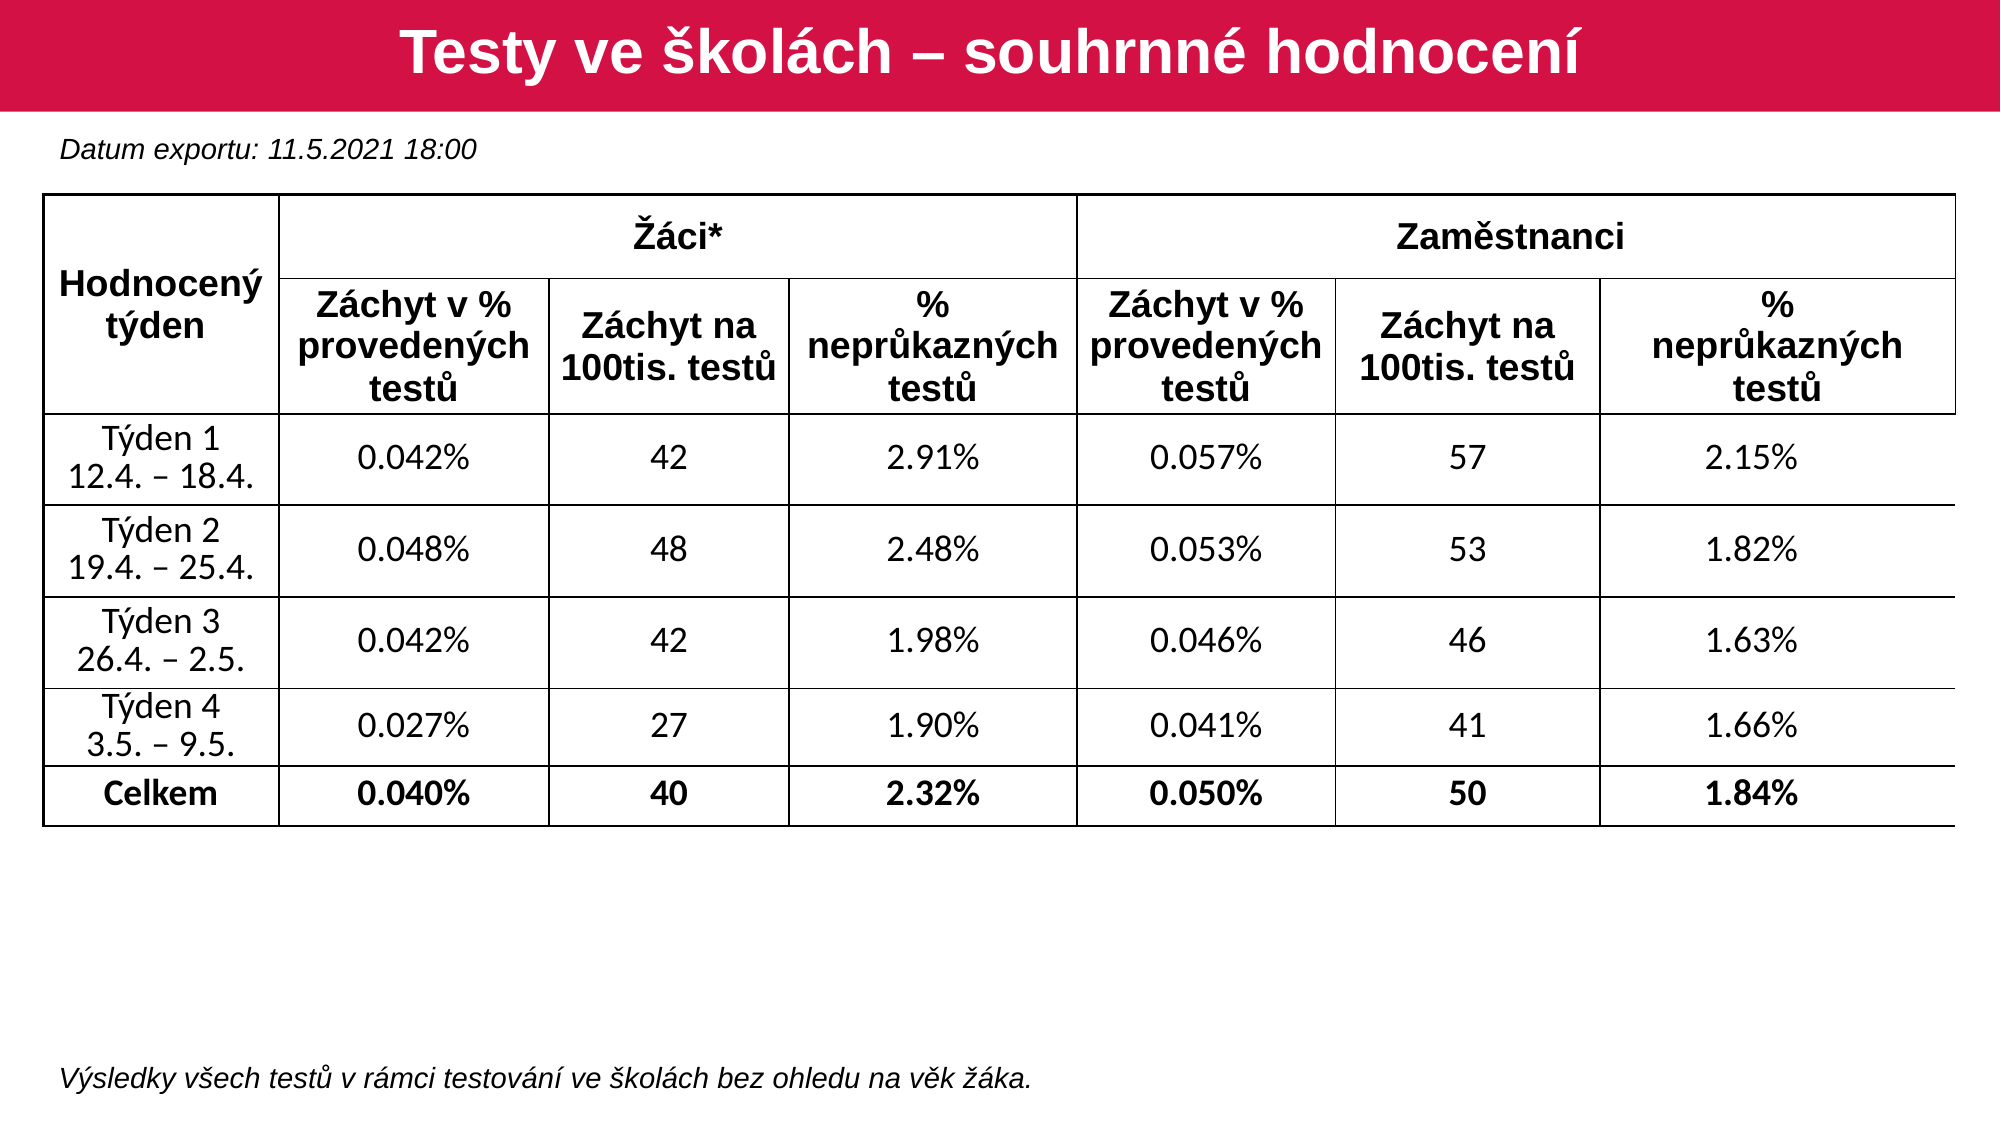

# Testy ve školách – souhrnné hodnocení
Datum exportu: 11.5.2021 18:00
| Hodnocený týden | Žáci\* |  |  | Zaměstnanci |  |  |  |
| --- | --- | --- | --- | --- | --- | --- | --- |
|  | Záchyt v % provedených testů | Záchyt na 100tis. testů | % neprůkazných testů | Záchyt v % provedených testů | Záchyt na 100tis. testů | % neprůkazných testů |  |
| Týden 1 12.4. – 18.4. | 0.042% | 42 | 2.91% | 0.057% | 57 | 2.15% |  |
| Týden 2 19.4. – 25.4. | 0.048% | 48 | 2.48% | 0.053% | 53 | 1.82% |  |
| Týden 3 26.4. – 2.5. | 0.042% | 42 | 1.98% | 0.046% | 46 | 1.63% |  |
| Týden 4 3.5. – 9.5. | 0.027% | 27 | 1.90% | 0.041% | 41 | 1.66% |  |
| Celkem | 0.040% | 40 | 2.32% | 0.050% | 50 | 1.84% |  |
Výsledky všech testů v rámci testování ve školách bez ohledu na věk žáka.